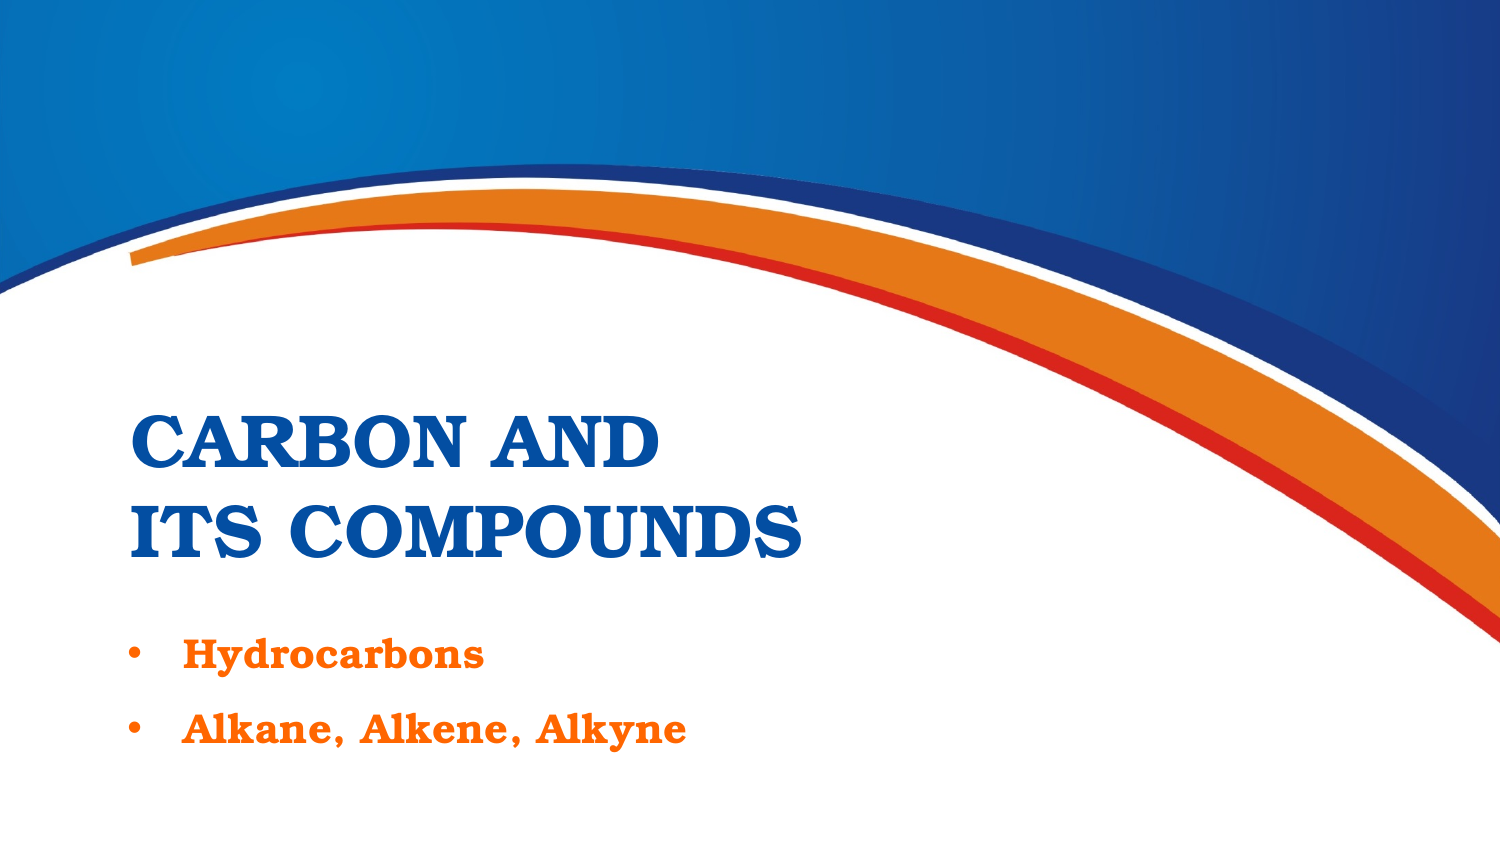

CARBON AND
ITS COMPOUNDS
Hydrocarbons
Alkane, Alkene, Alkyne